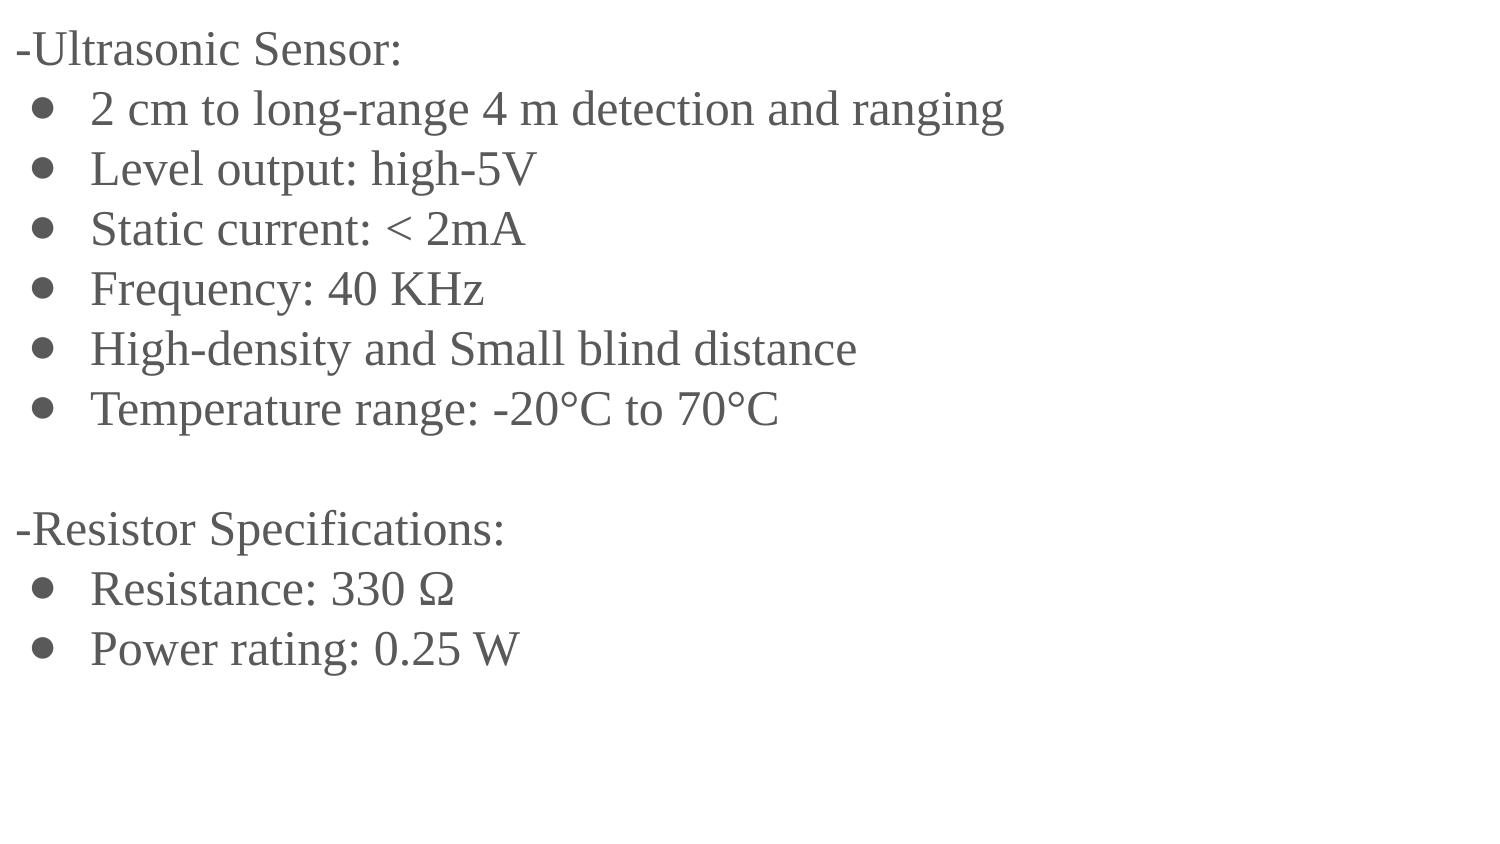

-Ultrasonic Sensor:
2 cm to long-range 4 m detection and ranging
Level output: high-5V
Static current: < 2mA
Frequency: 40 KHz
High-density and Small blind distance
Temperature range: -20°C to 70°C

-Resistor Specifications:
Resistance: 330 Ω
Power rating: 0.25 W